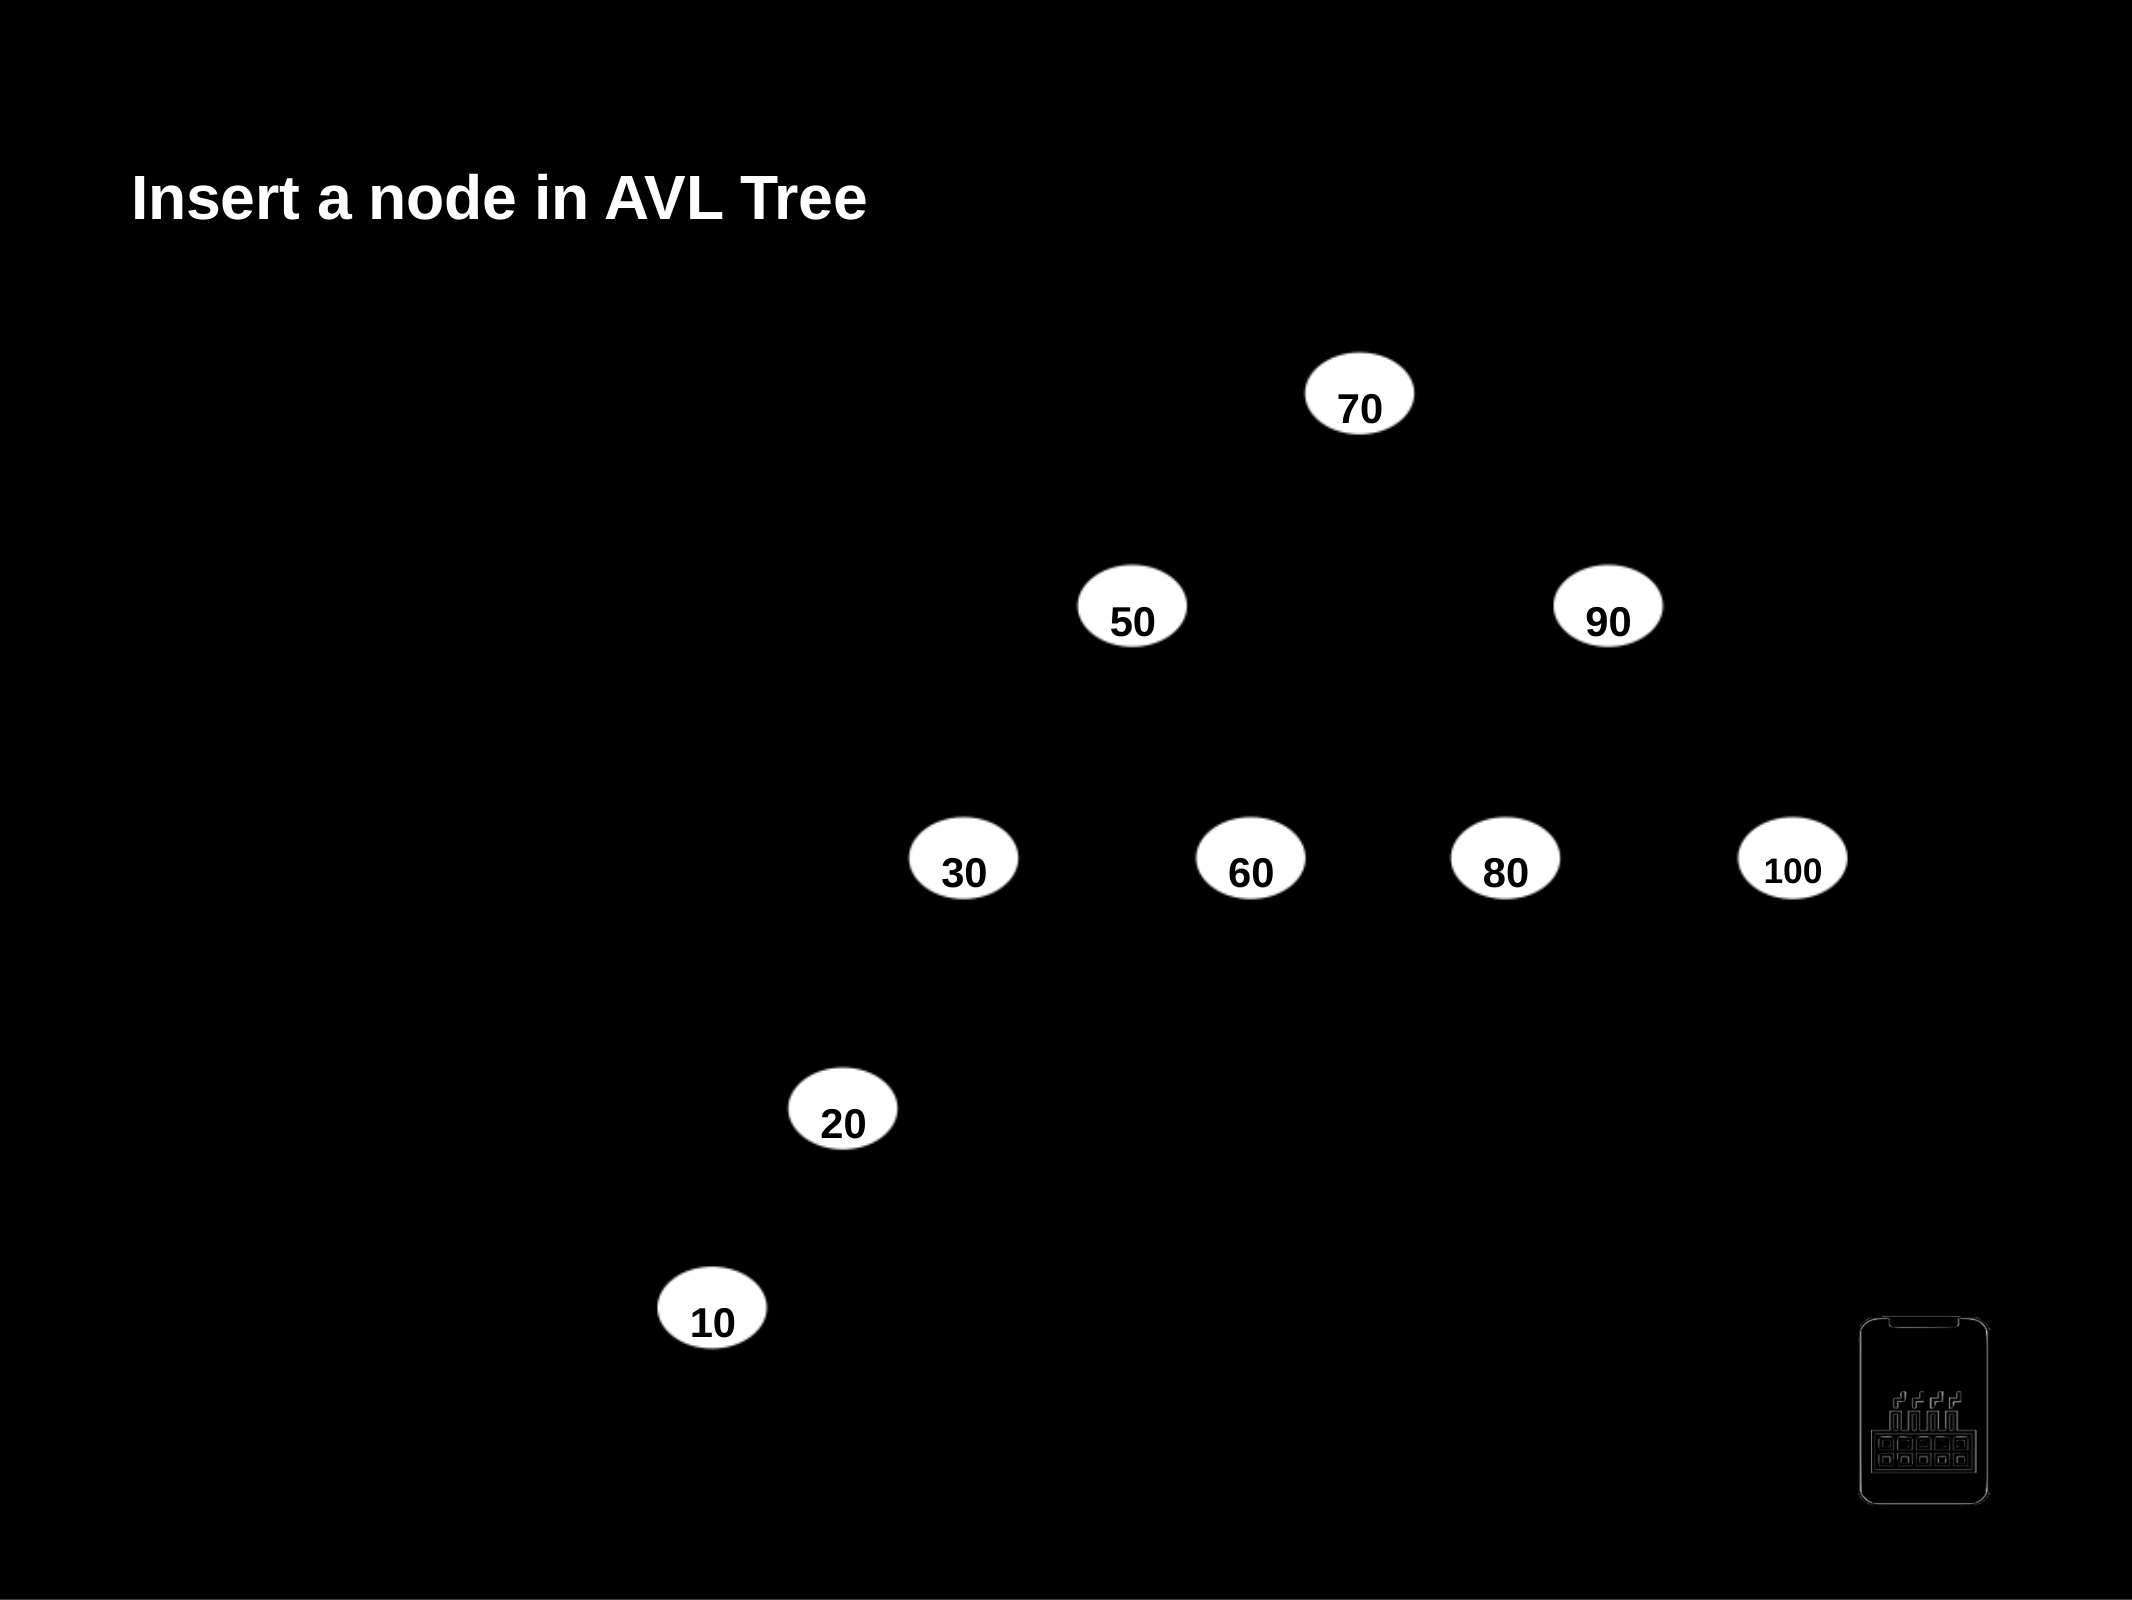

Insert a node in AVL Tree
Case 1 : Rotation is not required Case 2 : Rotation is required
70
50
90
30
60
80
100
20

10
AppMillers
www.appmillers.com